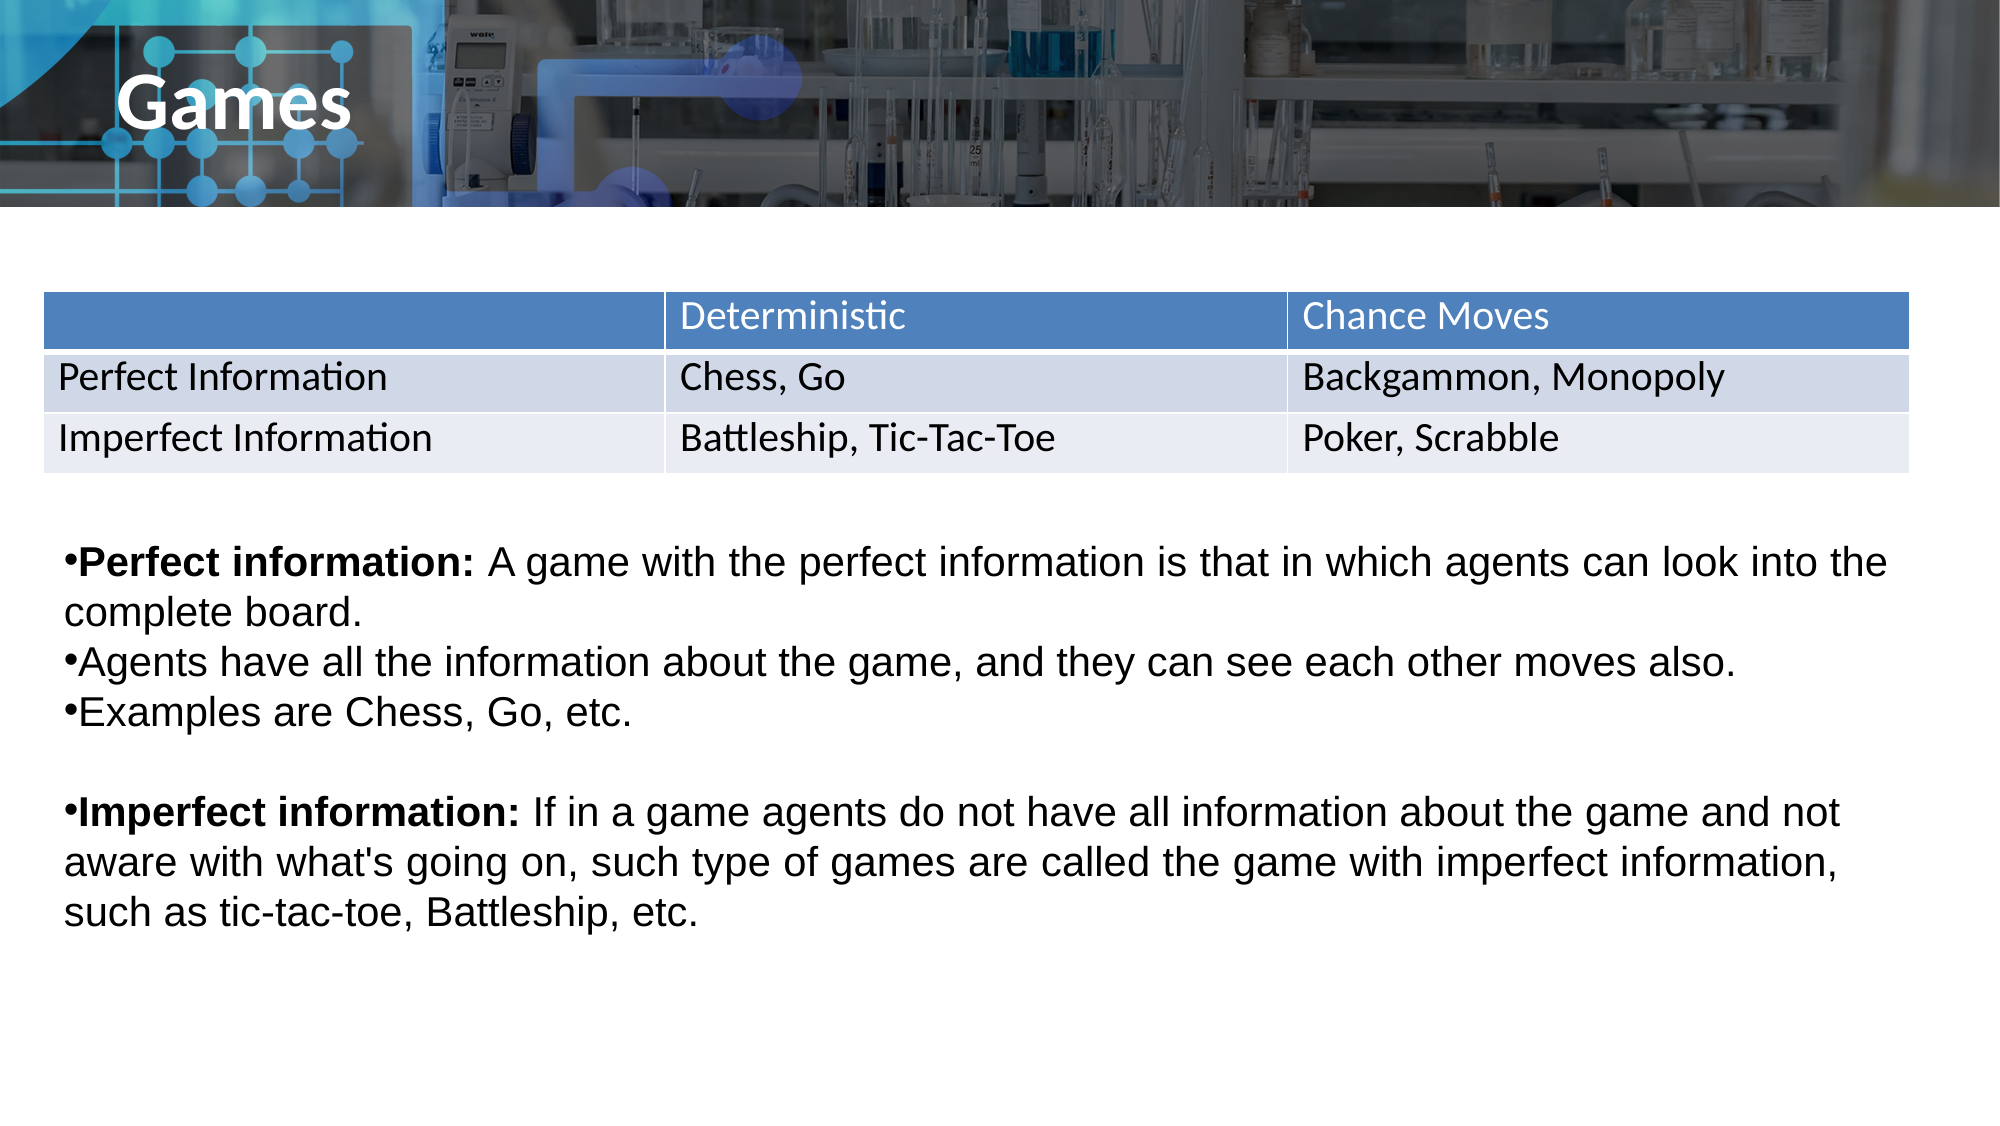

# Games
|  | Deterministic | Chance Moves |
| --- | --- | --- |
| Perfect Information | Chess, Go | Backgammon, Monopoly |
| Imperfect Information | Battleship, Tic-Tac-Toe | Poker, Scrabble |
Perfect information: A game with the perfect information is that in which agents can look into the complete board.
Agents have all the information about the game, and they can see each other moves also.
Examples are Chess, Go, etc.

Imperfect information: If in a game agents do not have all information about the game and not
aware with what's going on, such type of games are called the game with imperfect information,     such as tic-tac-toe, Battleship, etc.